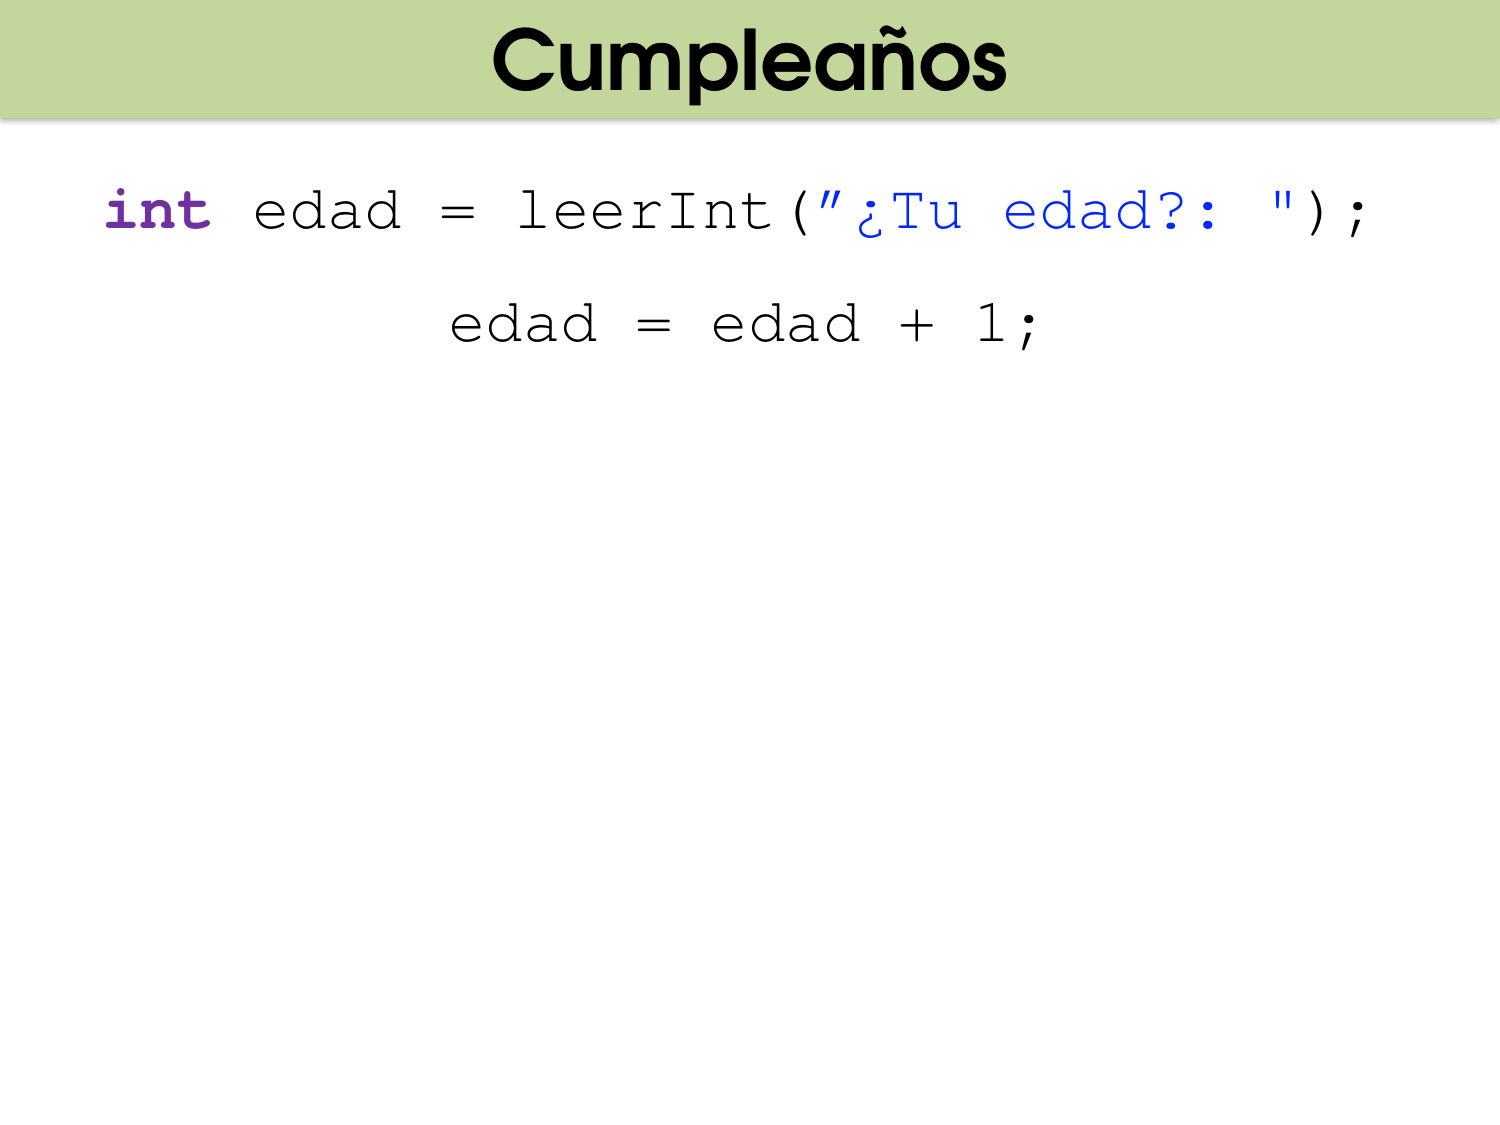

Cumpleaños
int edad = leerInt(”¿Tu edad?: ");
edad = edad + 1;